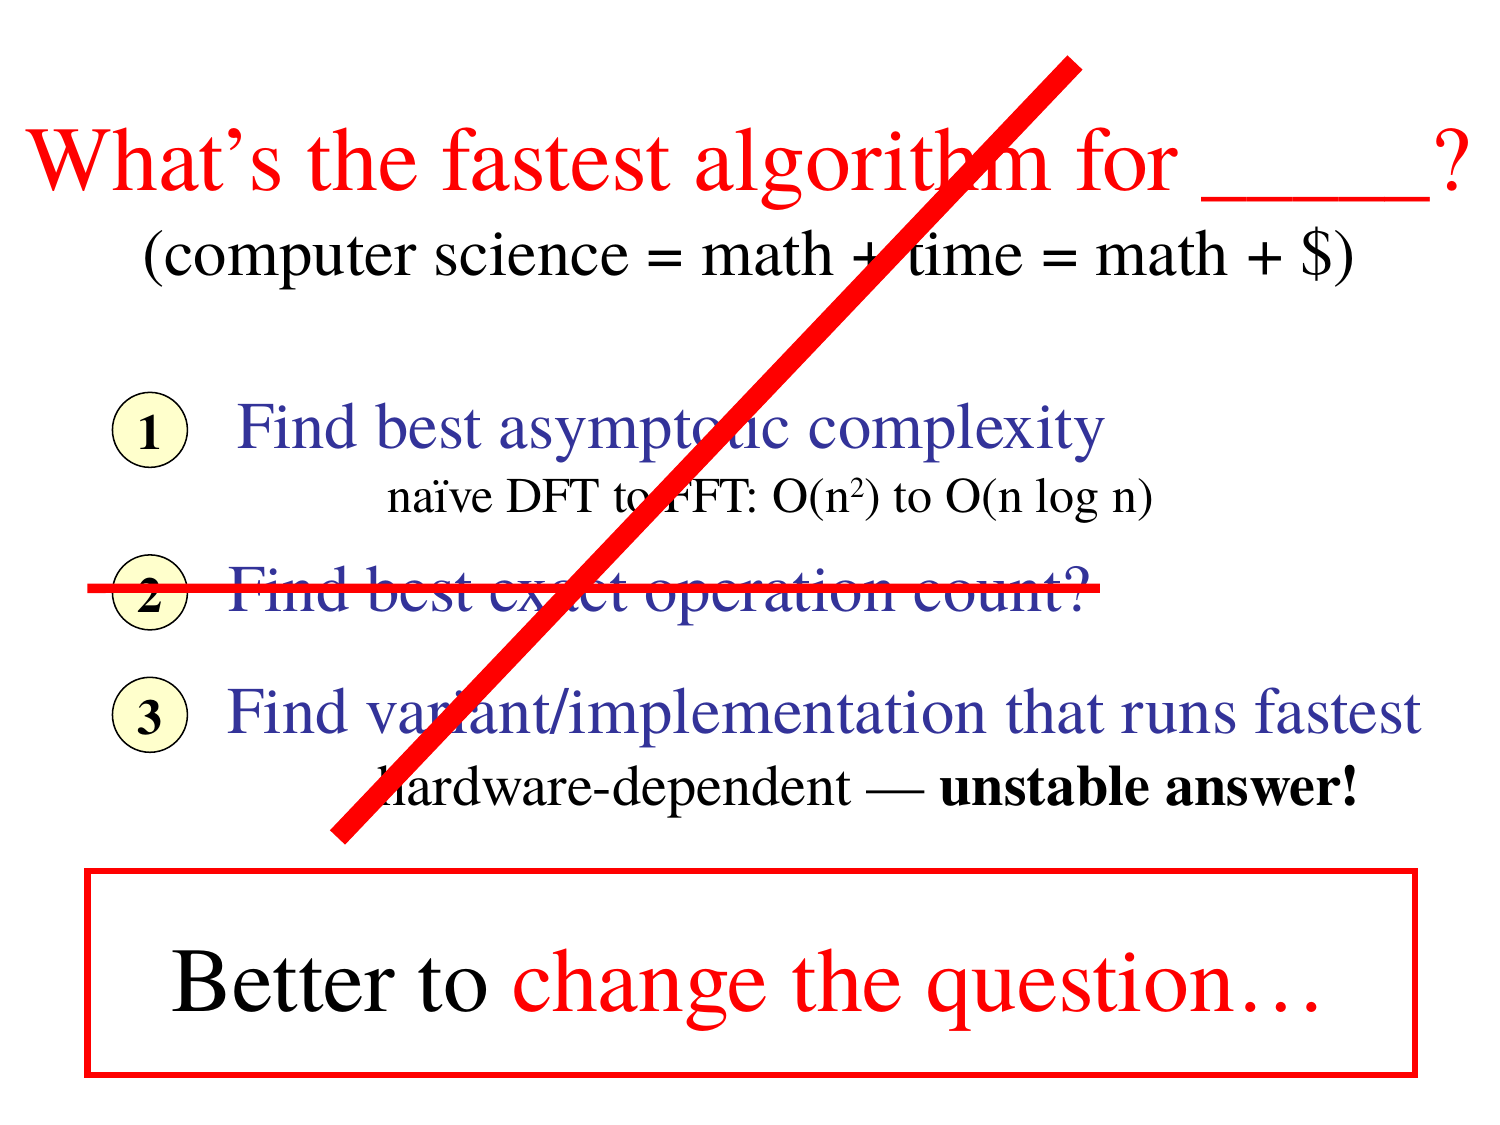

Better to change the question…
# What’s the fastest algorithm for _____? (computer science = math + time = math + $)
Find best asymptotic complexity
	naïve DFT to FFT: O(n2) to O(n log n)
1
Find best exact operation count?
2

Find variant/implementation that runs fastest
	hardware-dependent — unstable answer!
3